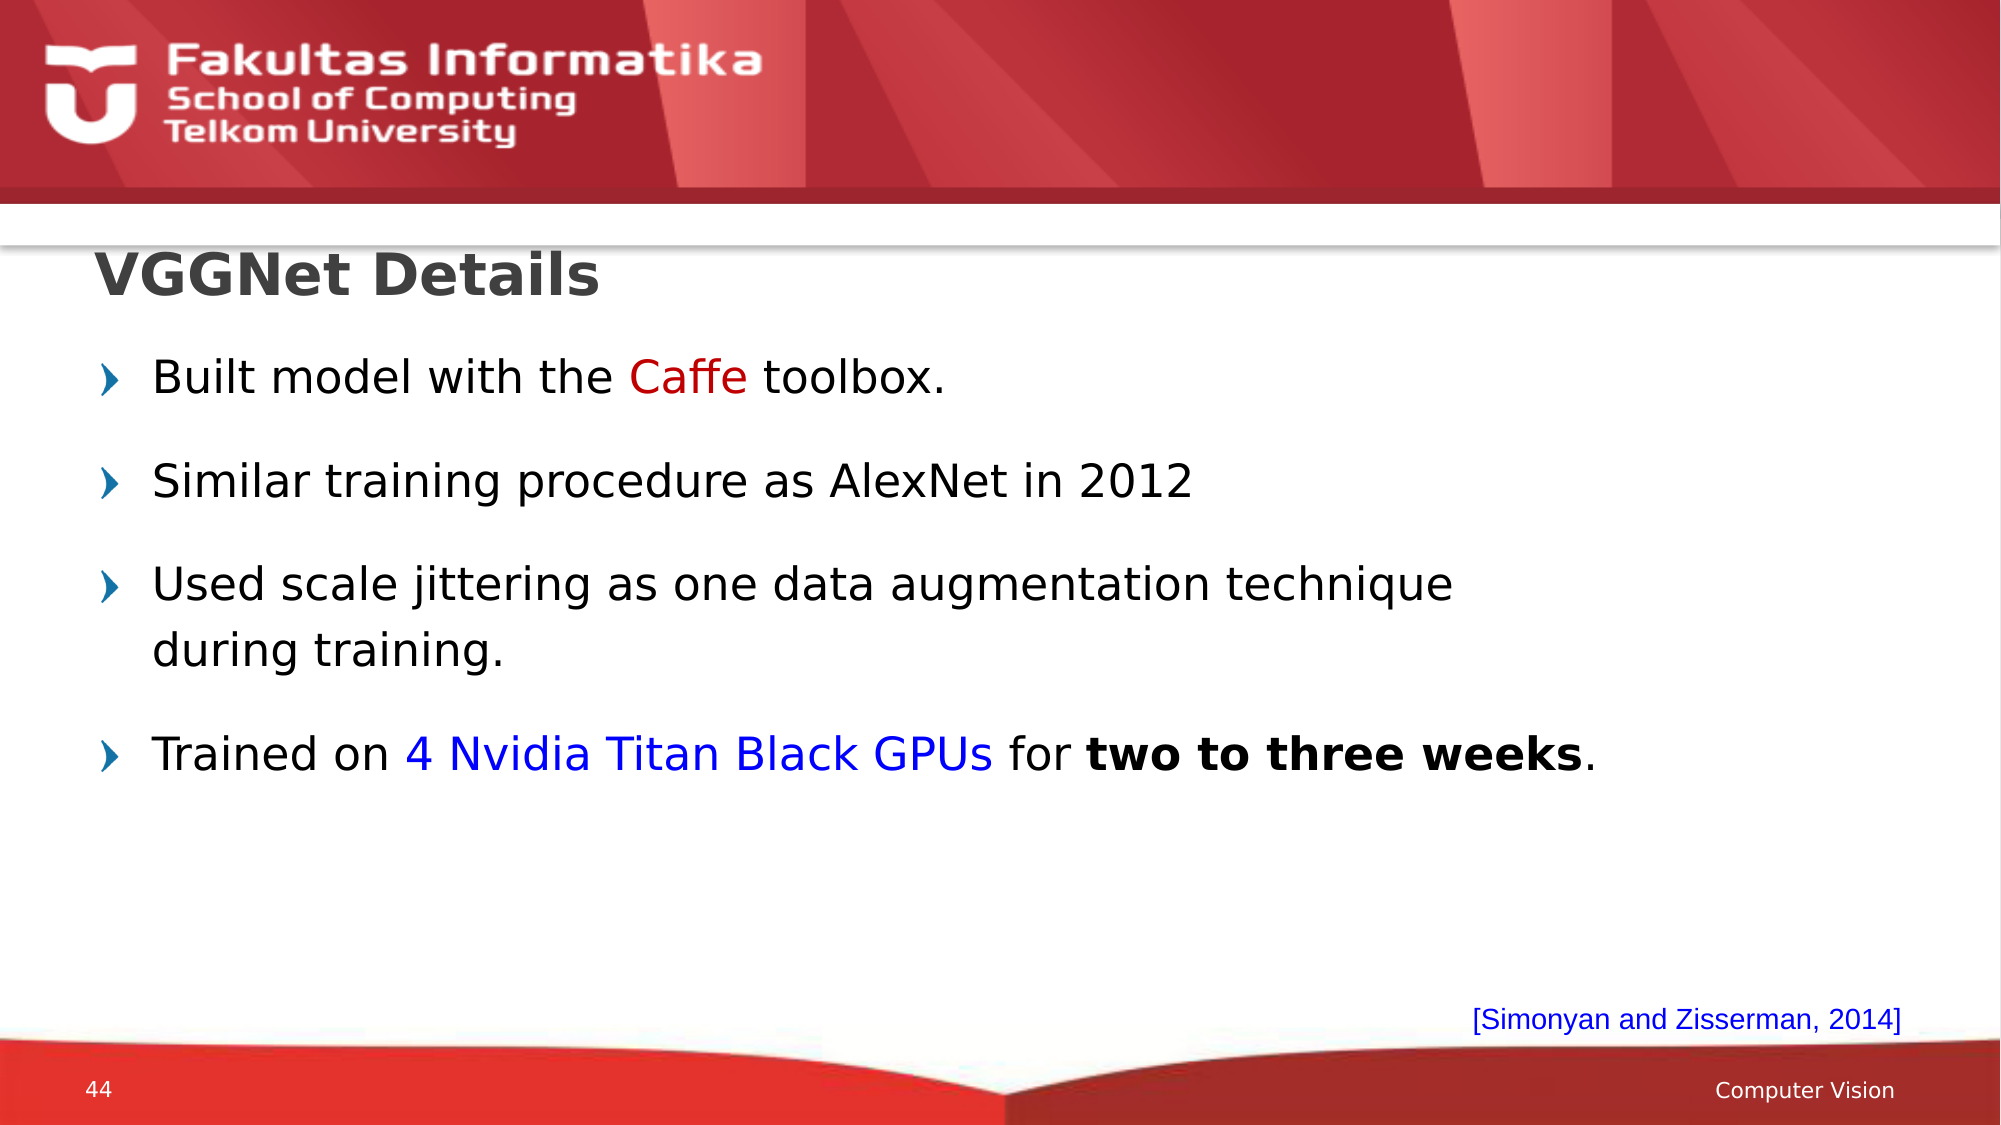

# VGGNet Details
Built model with the Caffe toolbox.
Similar training procedure as AlexNet in 2012
Used scale jittering as one data augmentation technique
during training.
Trained on 4 Nvidia Titan Black GPUs for two to three weeks.
[Simonyan and Zisserman, 2014]
Computer Vision
44